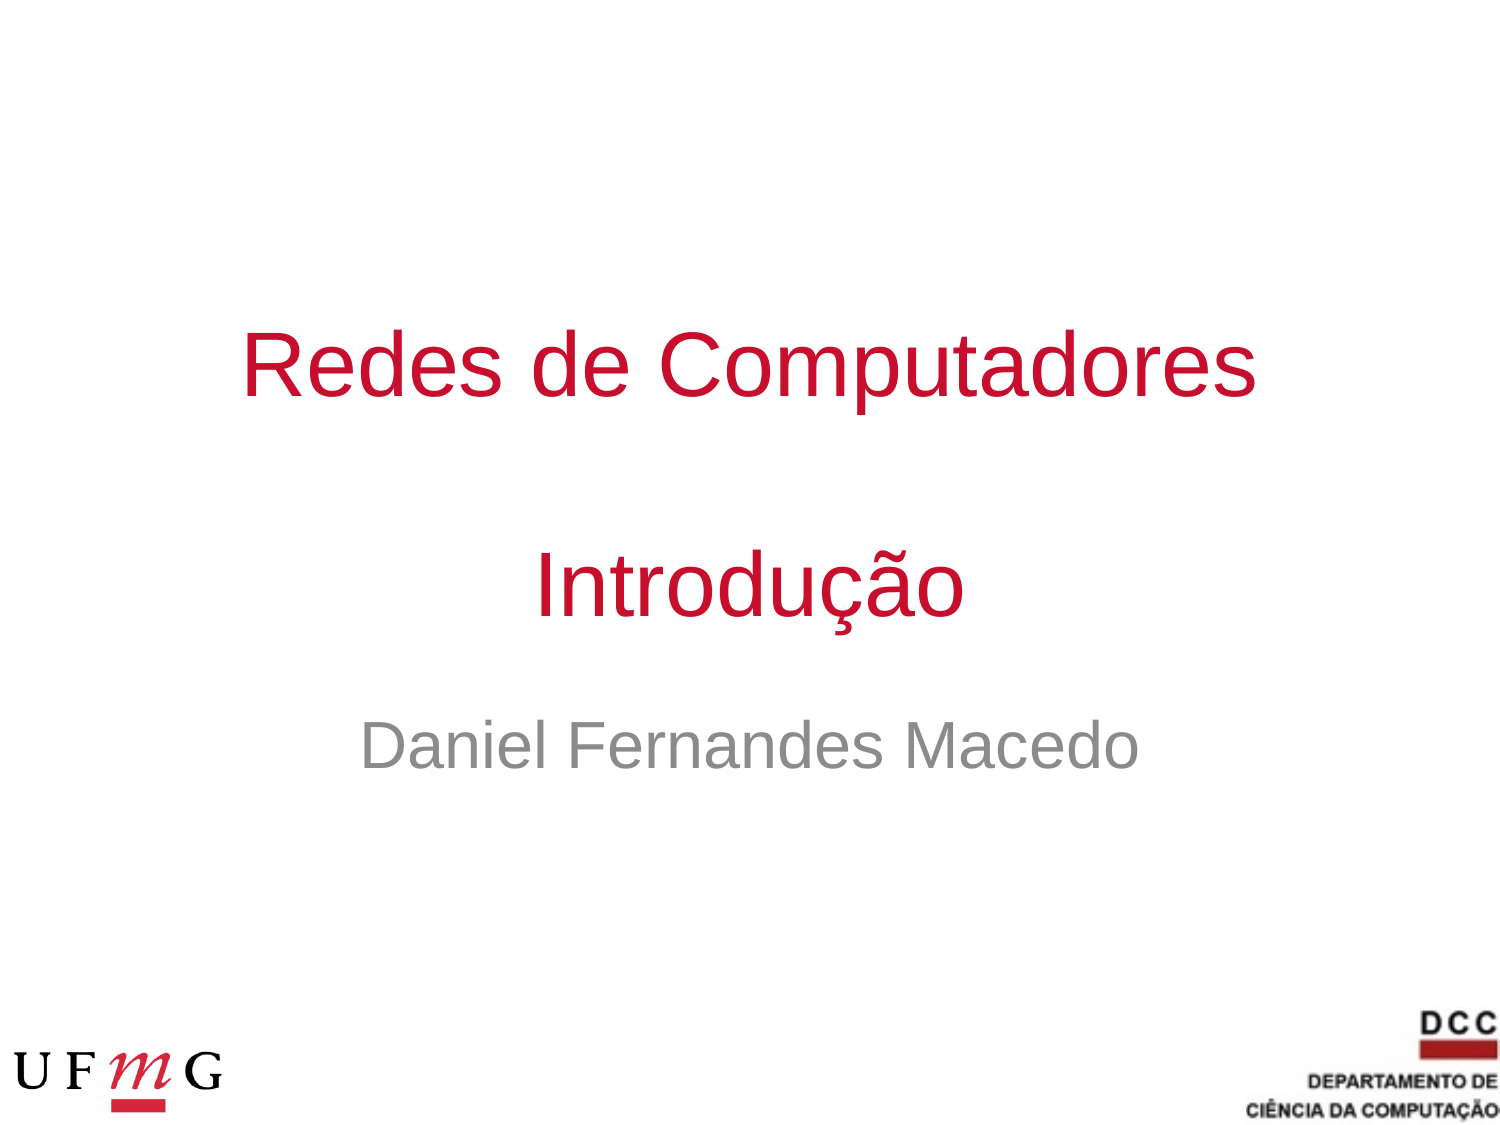

# Redes de Computadores Introdução
Daniel Fernandes Macedo